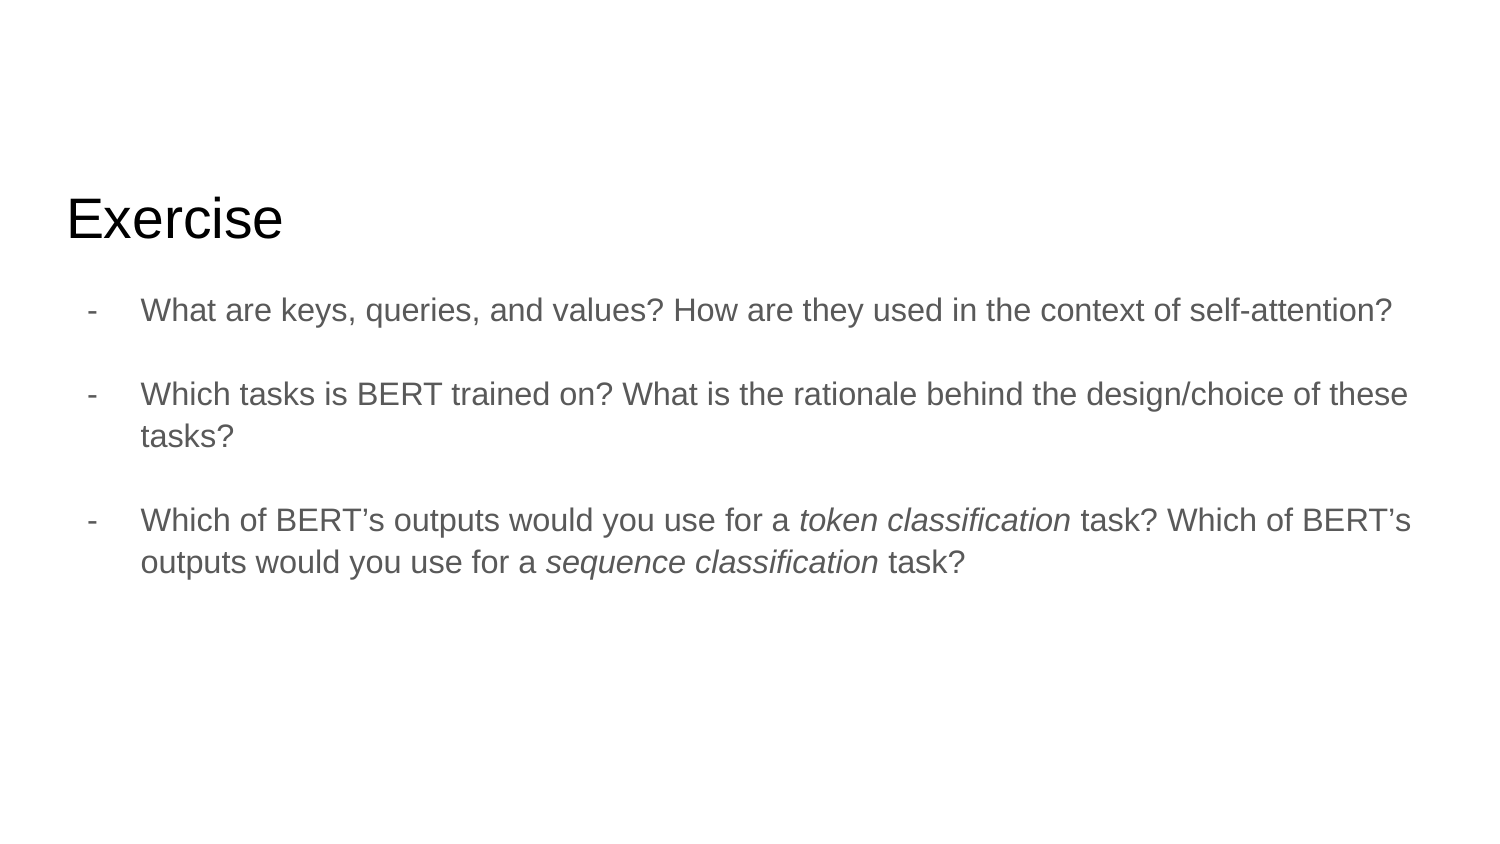

# Exercise
What are keys, queries, and values? How are they used in the context of self-attention?

Which tasks is BERT trained on? What is the rationale behind the design/choice of these tasks?

Which of BERT’s outputs would you use for a token classification task? Which of BERT’s outputs would you use for a sequence classification task?